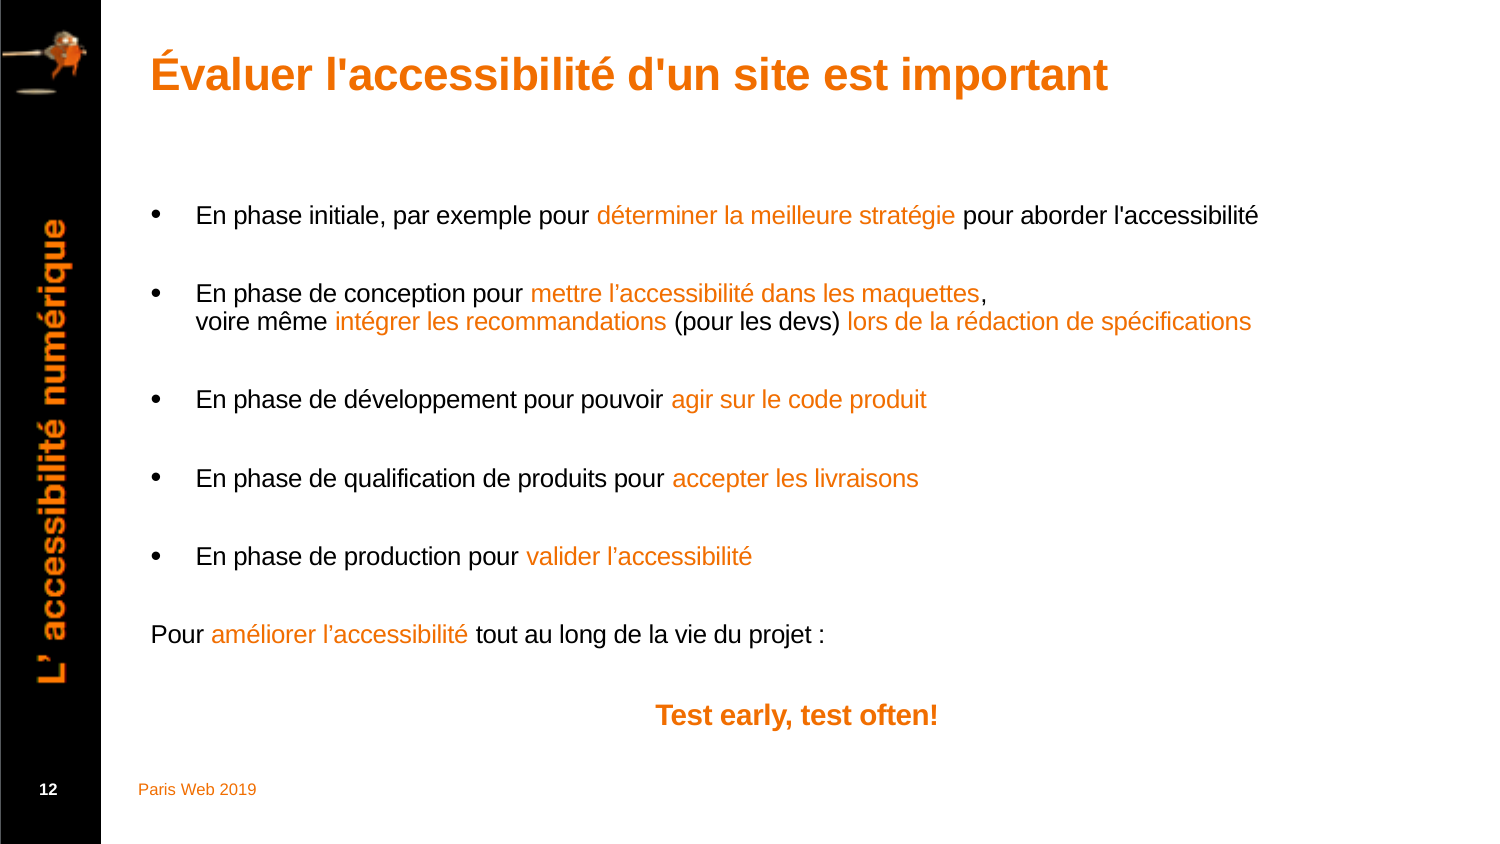

# Évaluer l'accessibilité d'un site est important
En phase initiale, par exemple pour déterminer la meilleure stratégie pour aborder l'accessibilité

En phase de conception pour mettre l’accessibilité dans les maquettes,
voire même intégrer les recommandations (pour les devs) lors de la rédaction de spécifications

En phase de développement pour pouvoir agir sur le code produit

En phase de qualification de produits pour accepter les livraisons

En phase de production pour valider l’accessibilité

Pour améliorer l’accessibilité tout au long de la vie du projet :

Test early, test often!